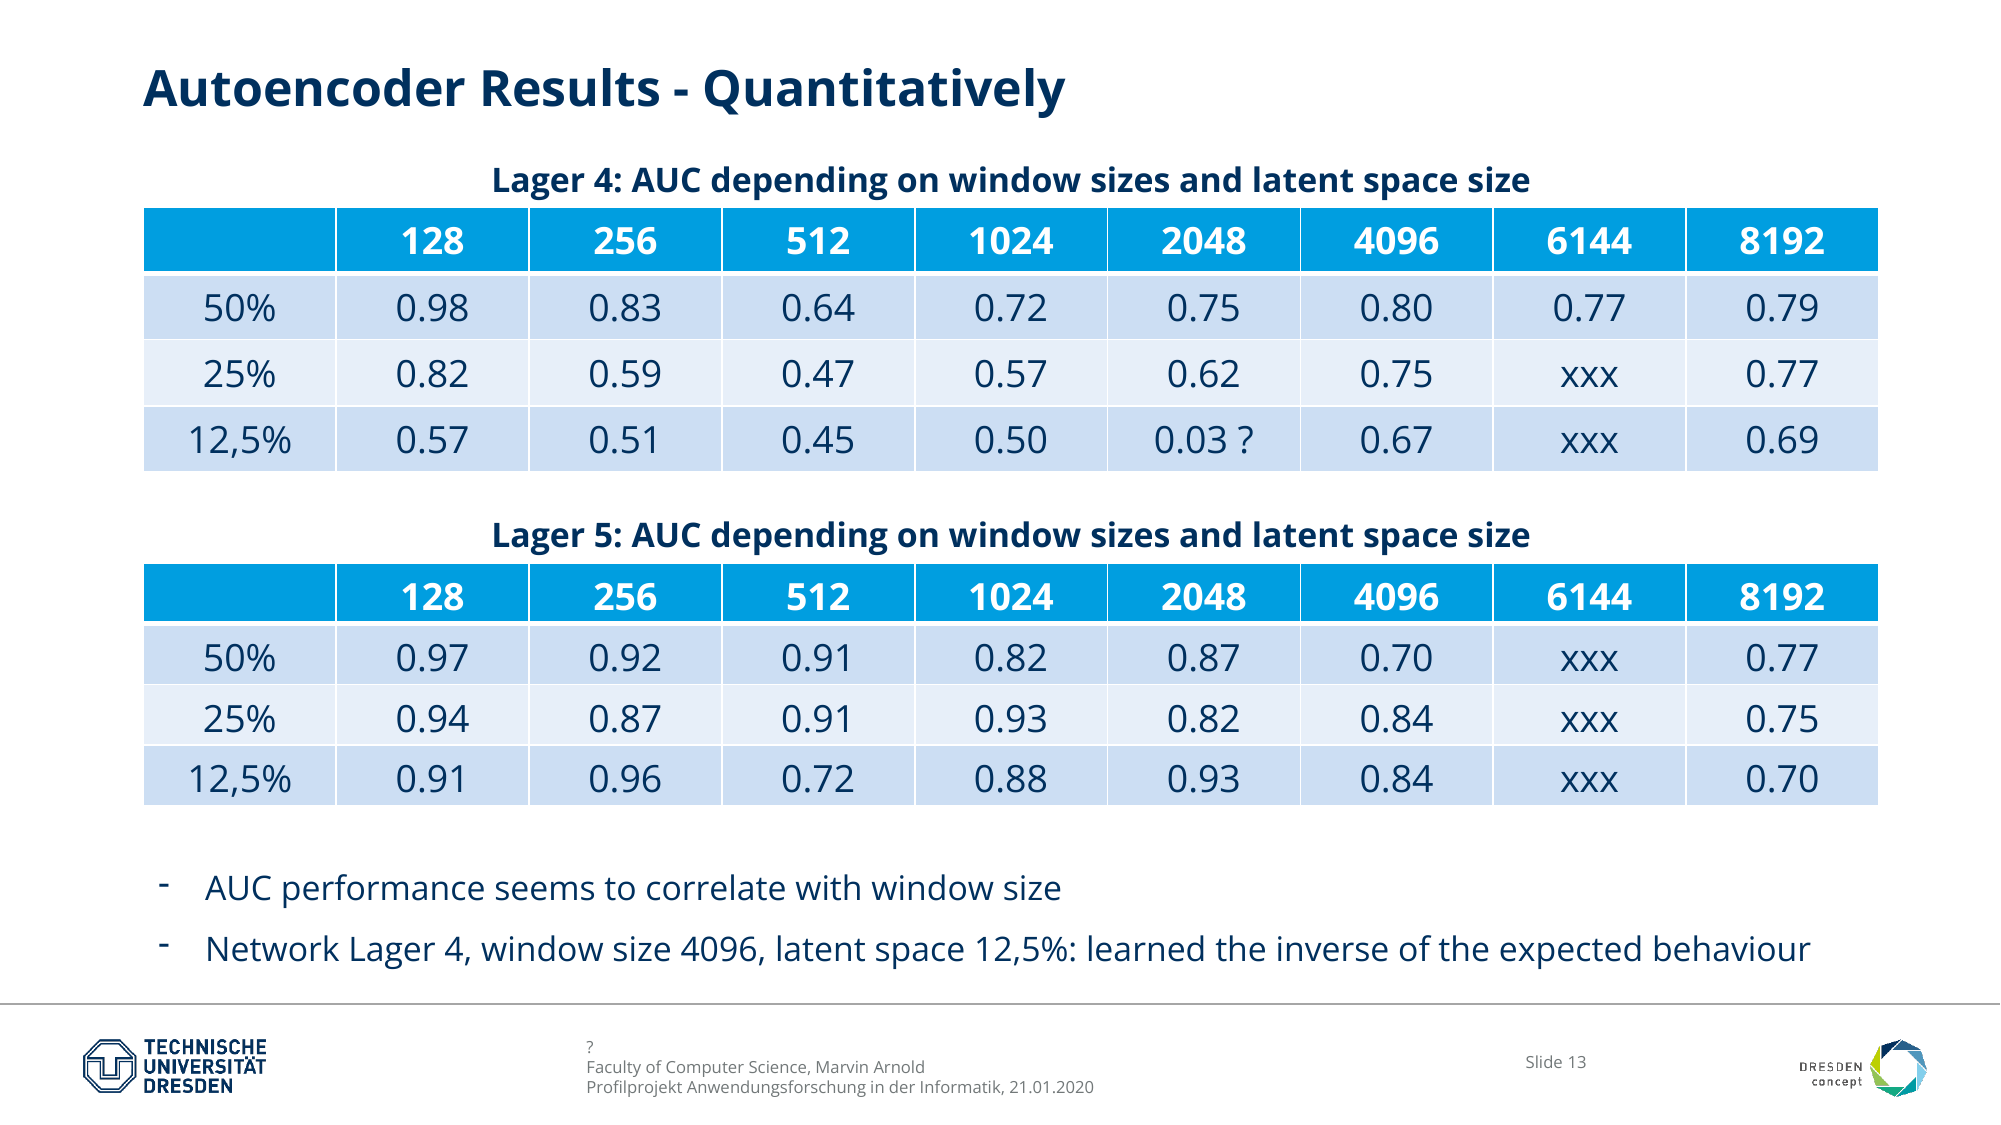

# Autoencoder Results - Quantitatively
Lager 4: AUC depending on window sizes and latent space size
|  | 128 | 256 | 512 | 1024 | 2048 | 4096 | 6144 | 8192 |
| --- | --- | --- | --- | --- | --- | --- | --- | --- |
| 50% | 0.98 | 0.83 | 0.64 | 0.72 | 0.75 | 0.80 | 0.77 | 0.79 |
| 25% | 0.82 | 0.59 | 0.47 | 0.57 | 0.62 | 0.75 | xxx | 0.77 |
| 12,5% | 0.57 | 0.51 | 0.45 | 0.50 | 0.03 ? | 0.67 | xxx | 0.69 |
Lager 5: AUC depending on window sizes and latent space size
|  | 128 | 256 | 512 | 1024 | 2048 | 4096 | 6144 | 8192 |
| --- | --- | --- | --- | --- | --- | --- | --- | --- |
| 50% | 0.97 | 0.92 | 0.91 | 0.82 | 0.87 | 0.70 | xxx | 0.77 |
| 25% | 0.94 | 0.87 | 0.91 | 0.93 | 0.82 | 0.84 | xxx | 0.75 |
| 12,5% | 0.91 | 0.96 | 0.72 | 0.88 | 0.93 | 0.84 | xxx | 0.70 |
AUC performance seems to correlate with window size
Network Lager 4, window size 4096, latent space 12,5%: learned the inverse of the expected behaviour